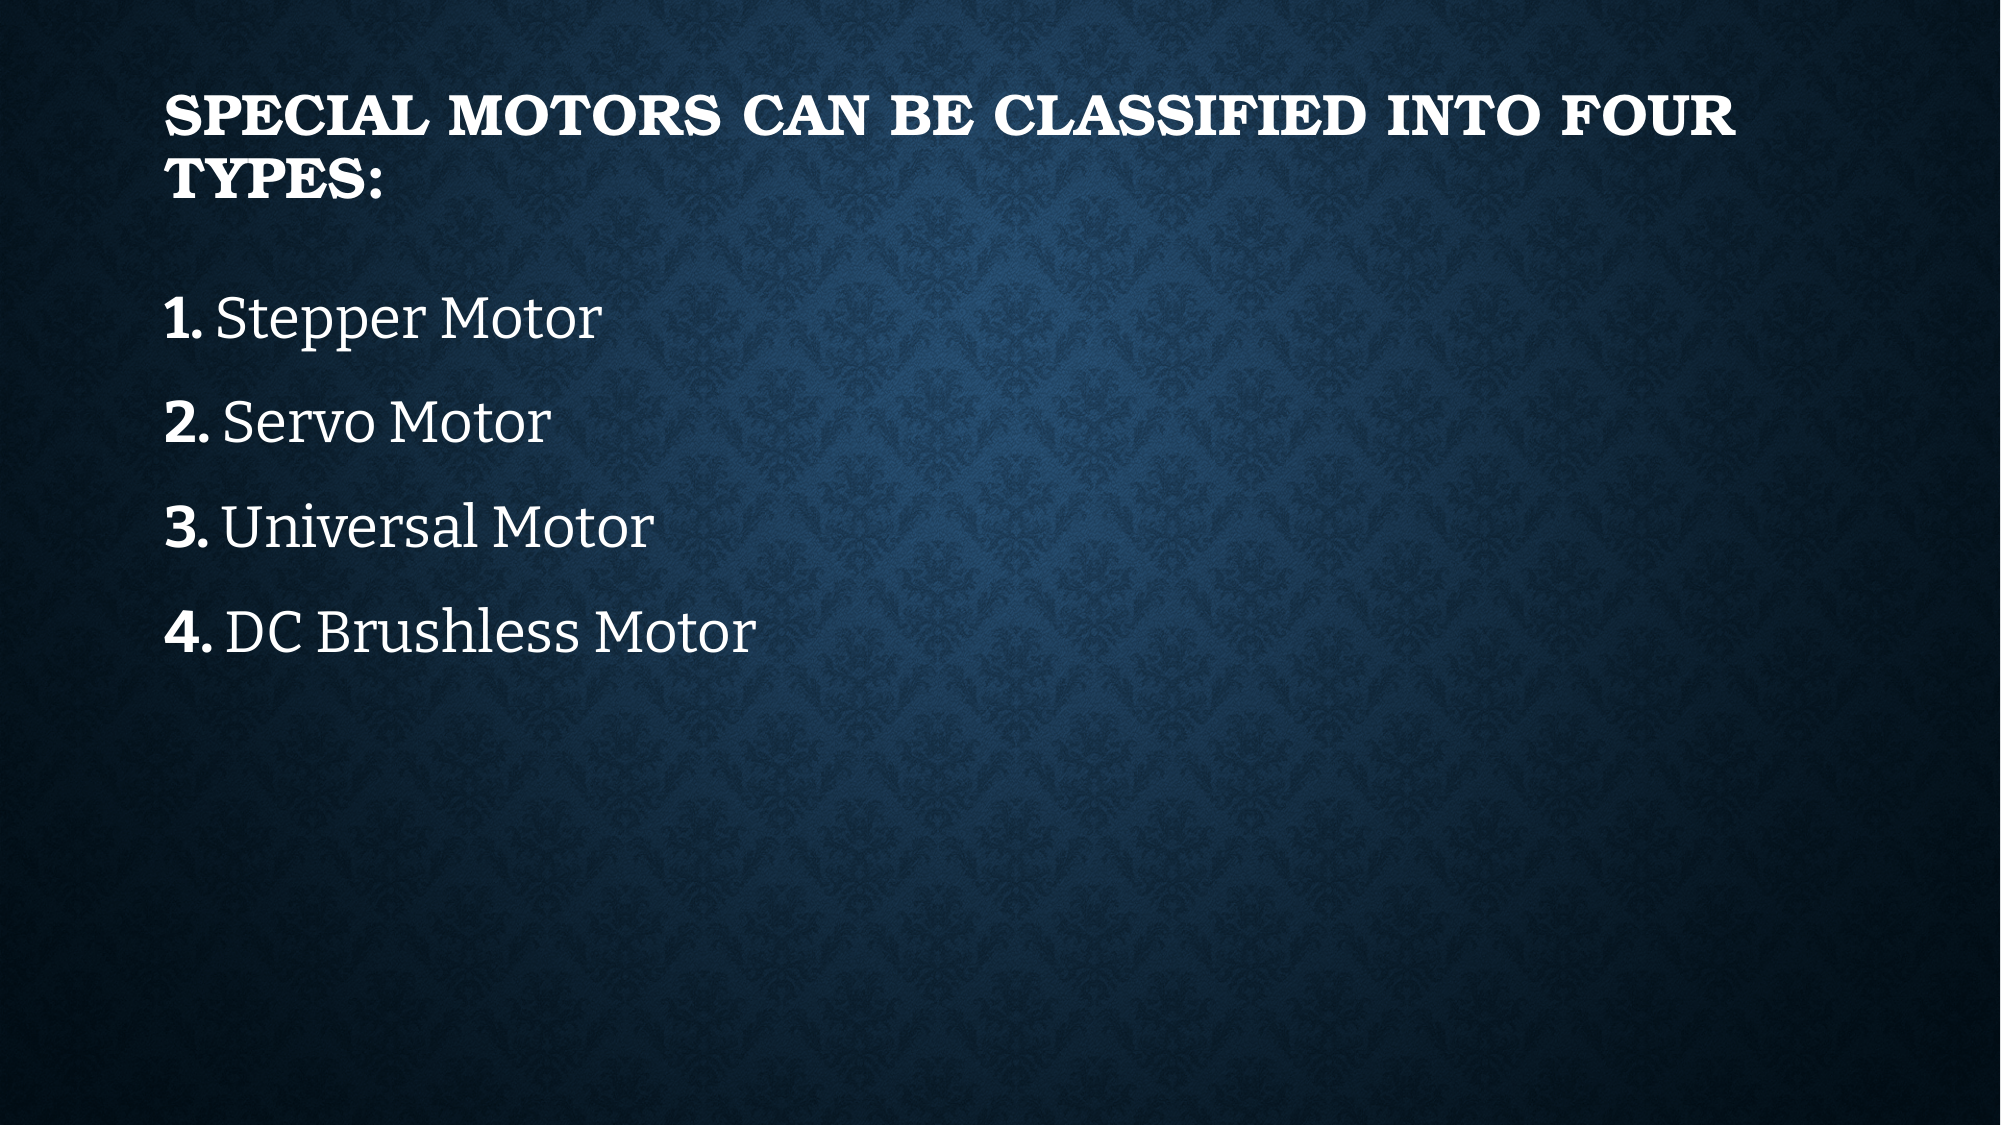

# Special motors can be classified into four types:
1. Stepper Motor
2. Servo Motor
3. Universal Motor
4. DC Brushless Motor